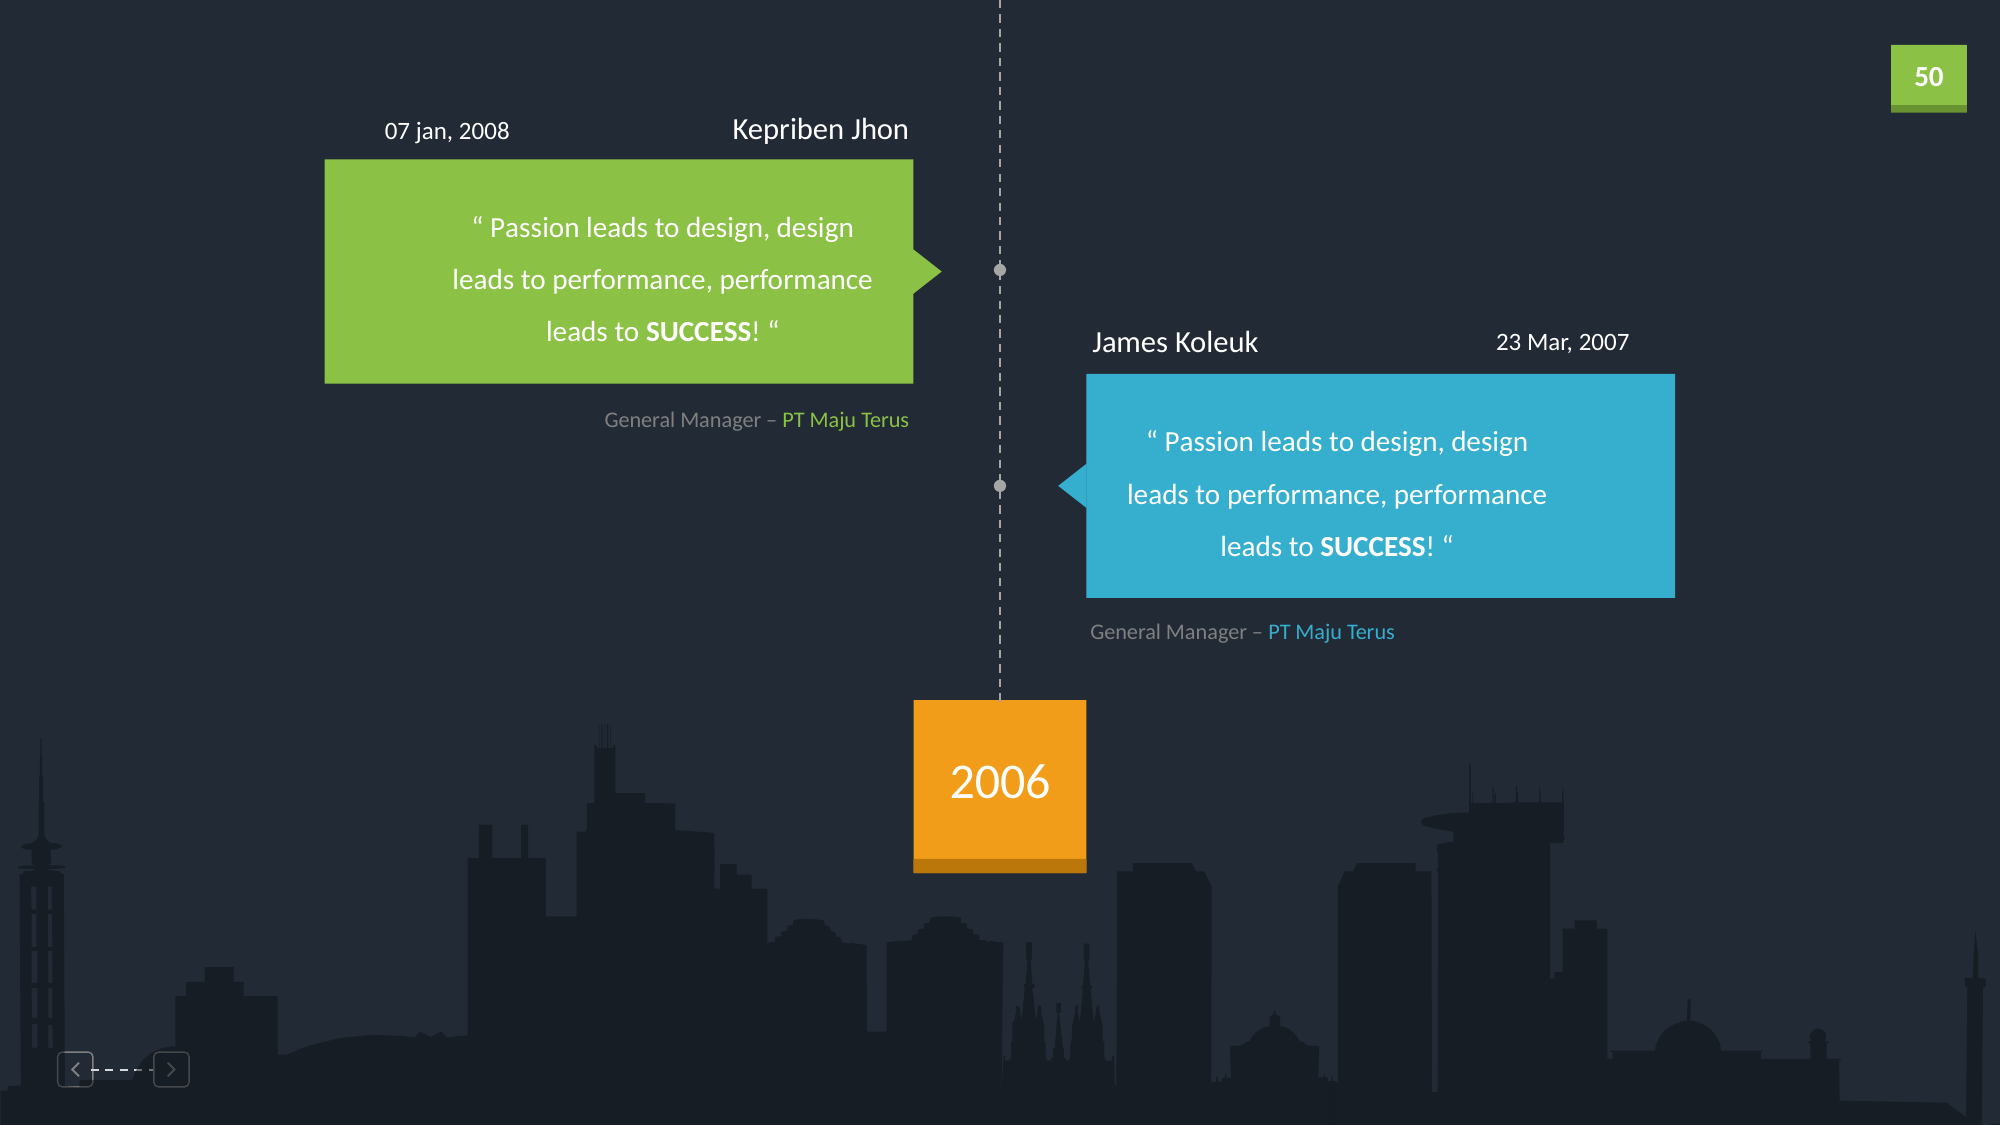

Kepriben Jhon
07 jan, 2008

“ Passion leads to design, design leads to performance, performance leads to SUCCESS! “
James Koleuk
23 Mar, 2007

General Manager – PT Maju Terus
“ Passion leads to design, design leads to performance, performance leads to SUCCESS! “
General Manager – PT Maju Terus

2006